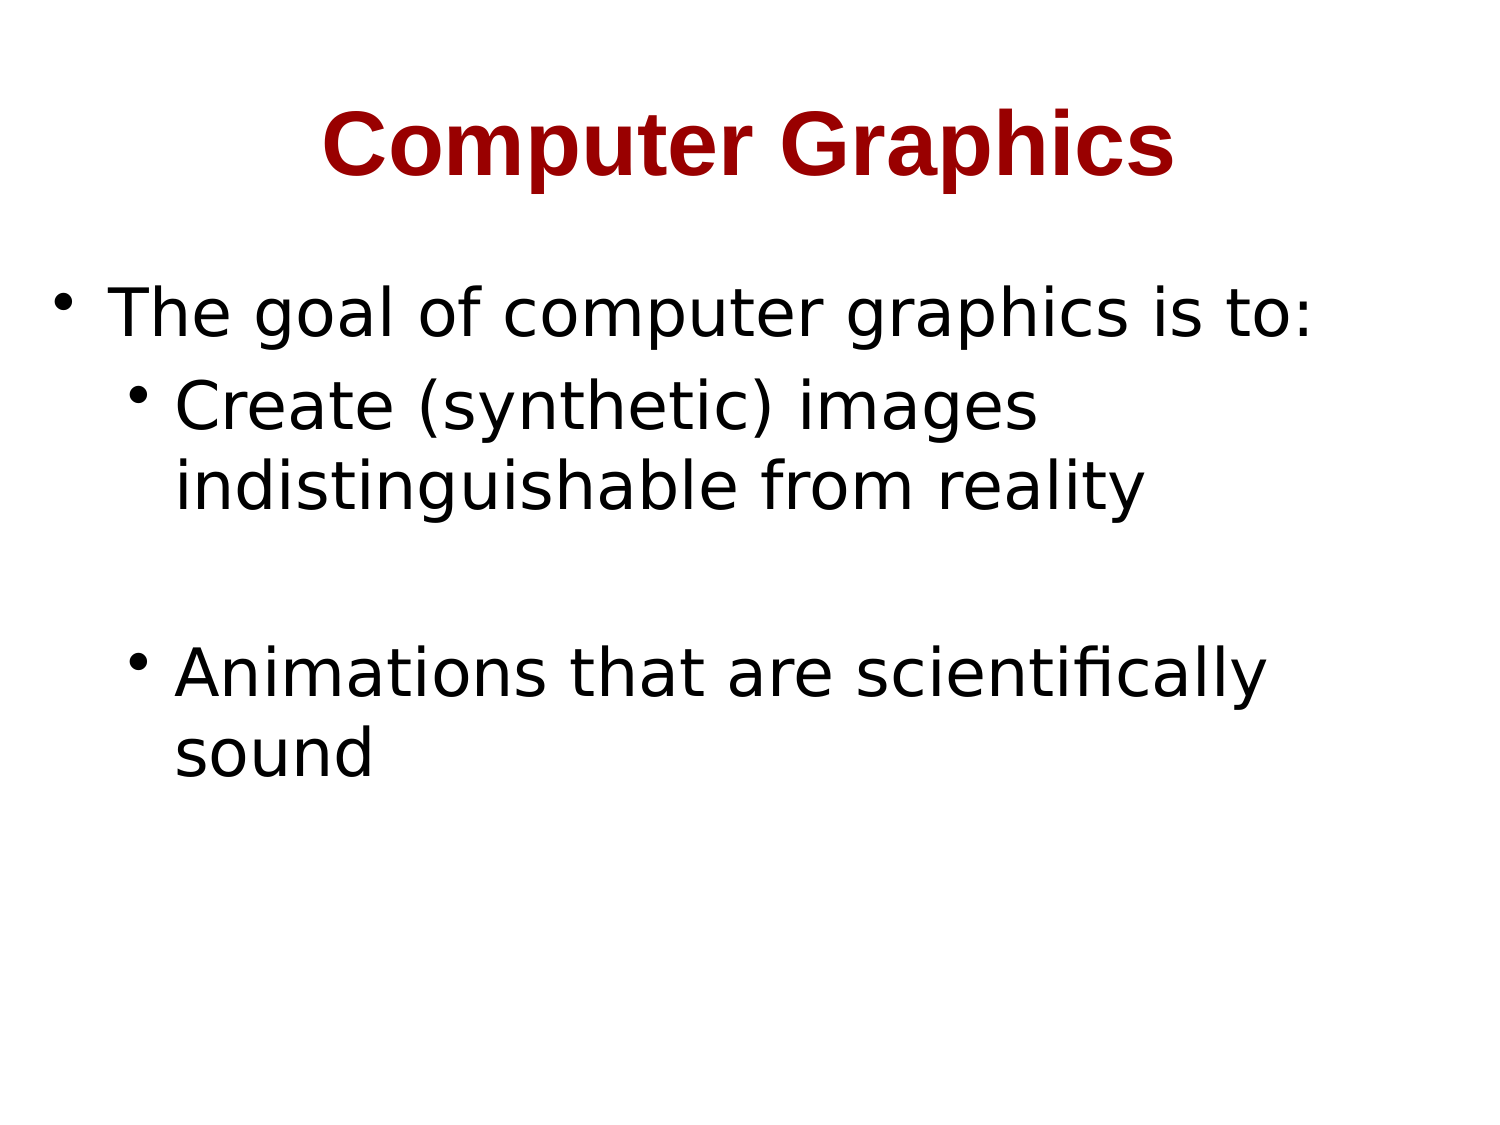

# Computer Graphics
The goal of computer graphics is to:
Create (synthetic) images indistinguishable from reality

Animations that are scientifically sound